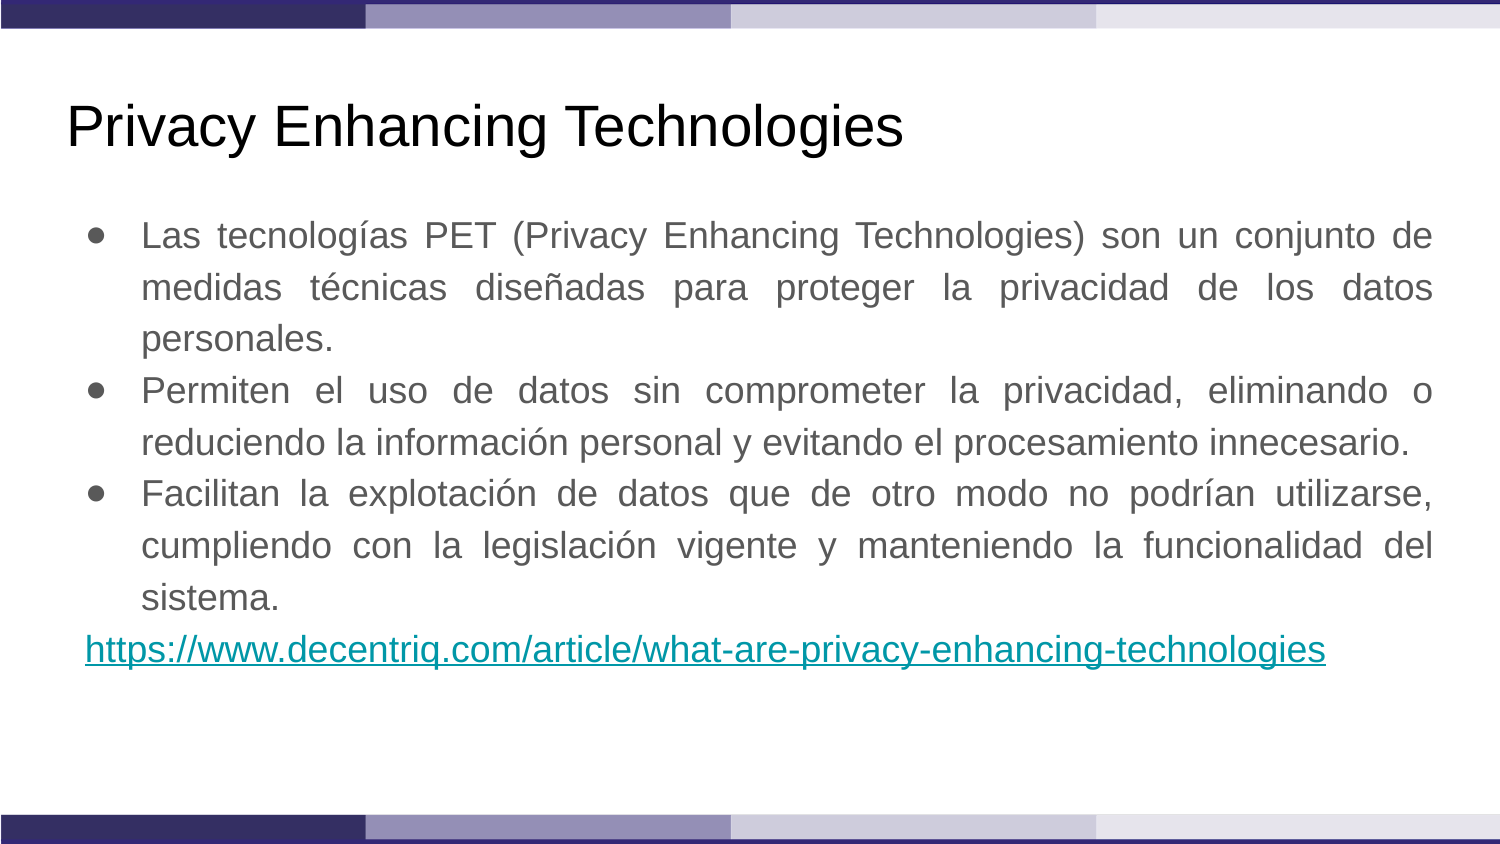

# Privacy Enhancing Technologies
Las tecnologías PET (Privacy Enhancing Technologies) son un conjunto de medidas técnicas diseñadas para proteger la privacidad de los datos personales.
Permiten el uso de datos sin comprometer la privacidad, eliminando o reduciendo la información personal y evitando el procesamiento innecesario.
Facilitan la explotación de datos que de otro modo no podrían utilizarse, cumpliendo con la legislación vigente y manteniendo la funcionalidad del sistema.
https://www.decentriq.com/article/what-are-privacy-enhancing-technologies